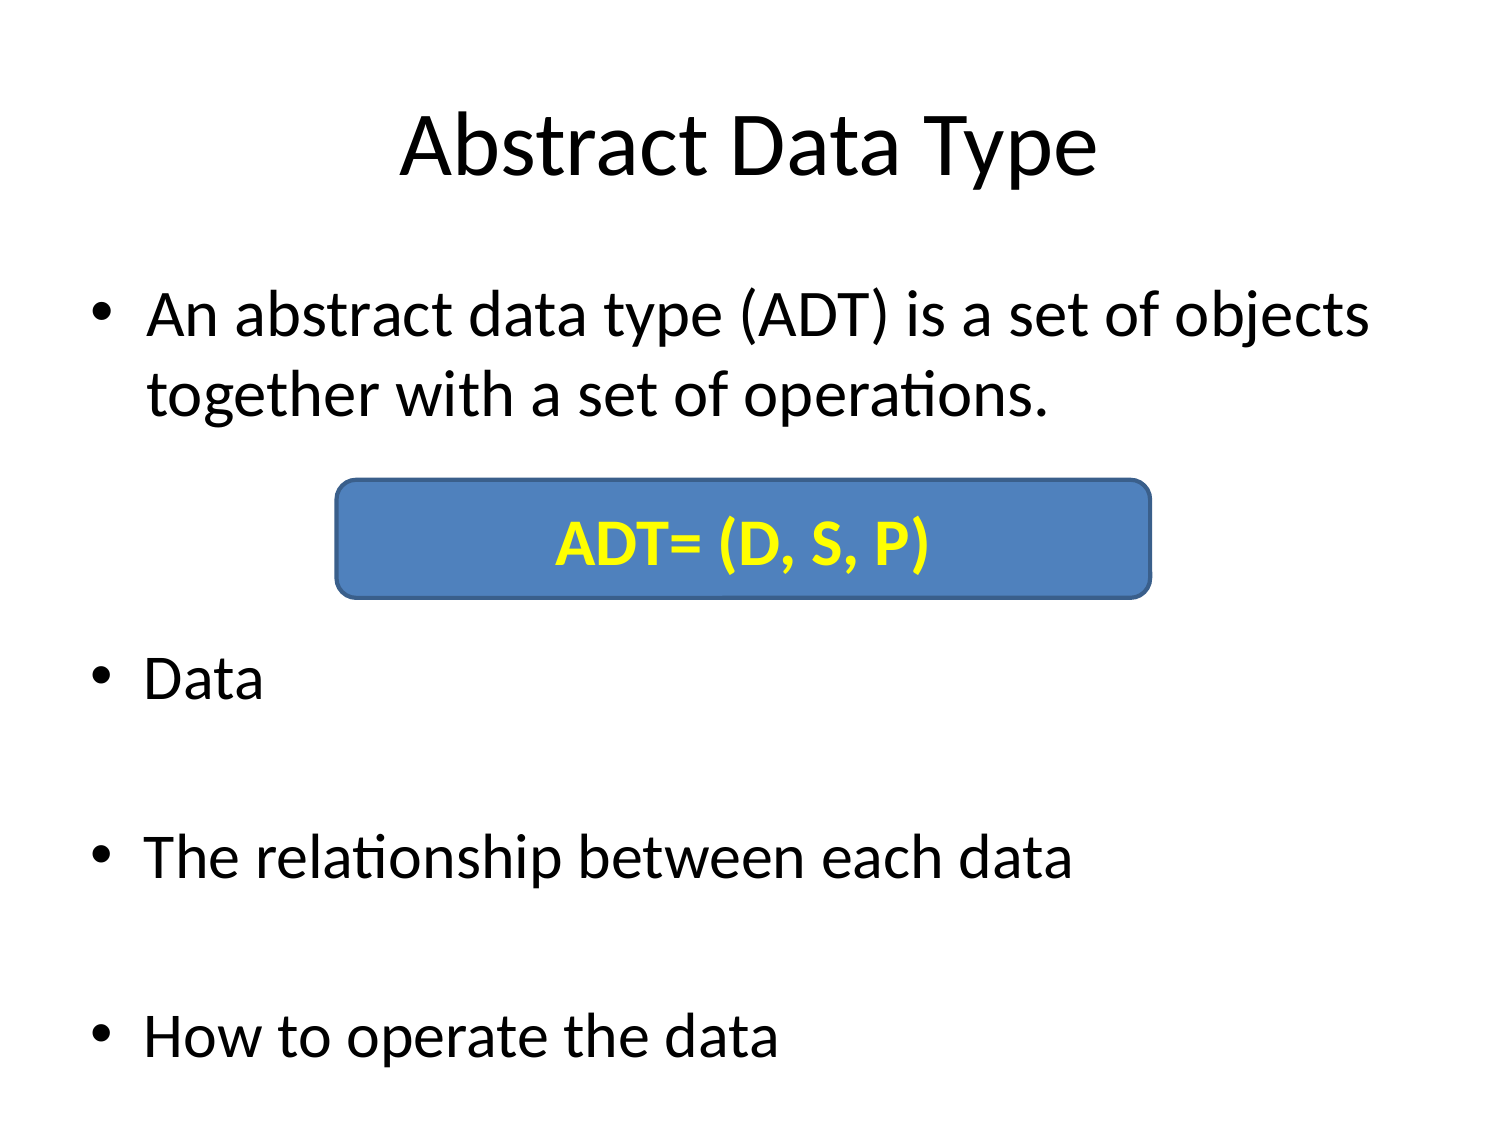

# Abstract Data Type
An abstract data type (ADT) is a set of objects together with a set of operations.
ADT= (D, S, P)
Data

The relationship between each data

How to operate the data